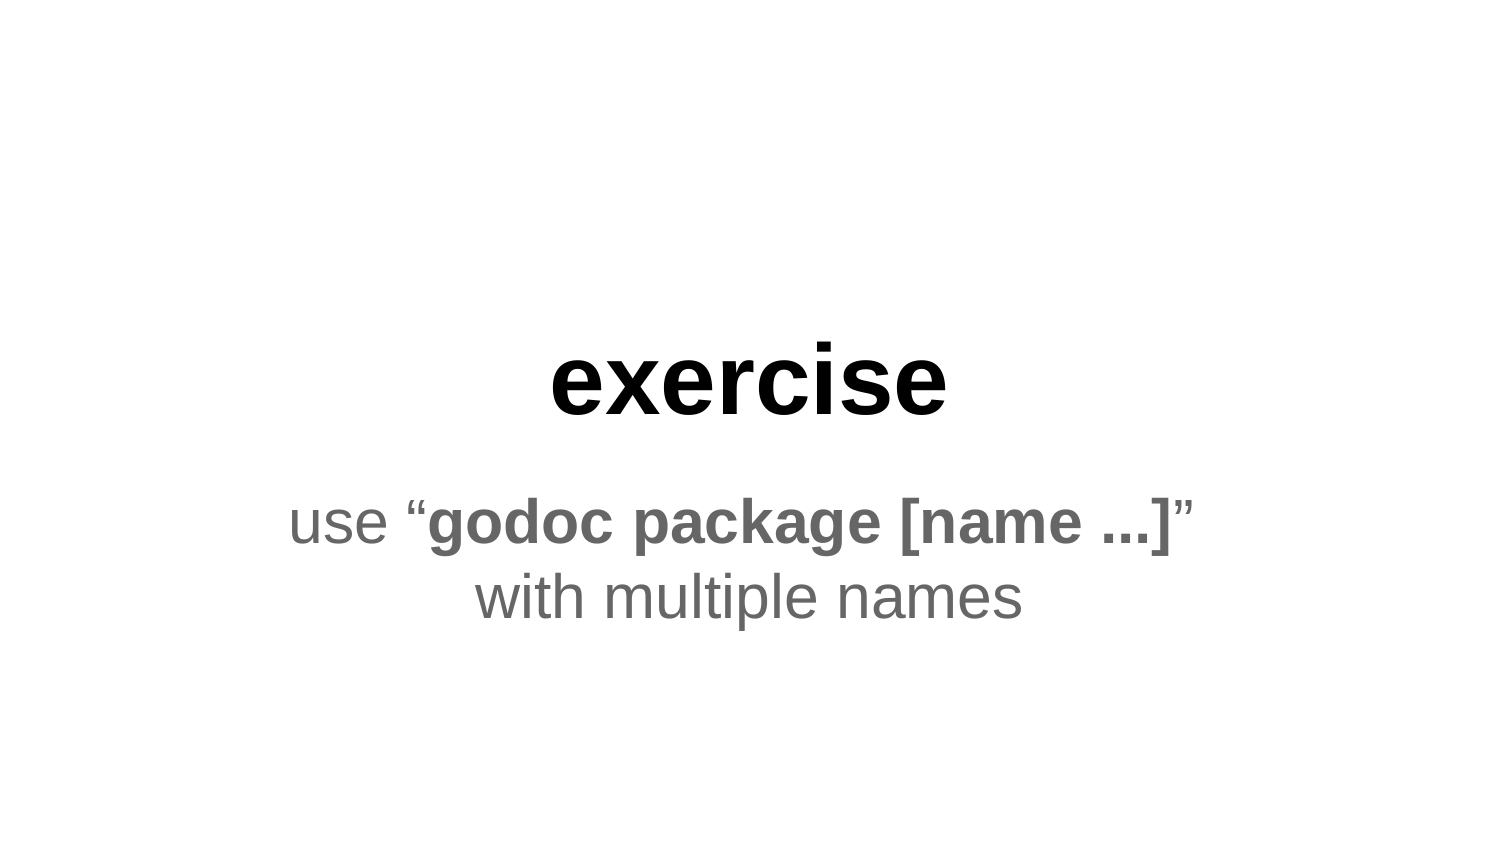

# exercise
use “godoc package [name ...]”
with multiple names